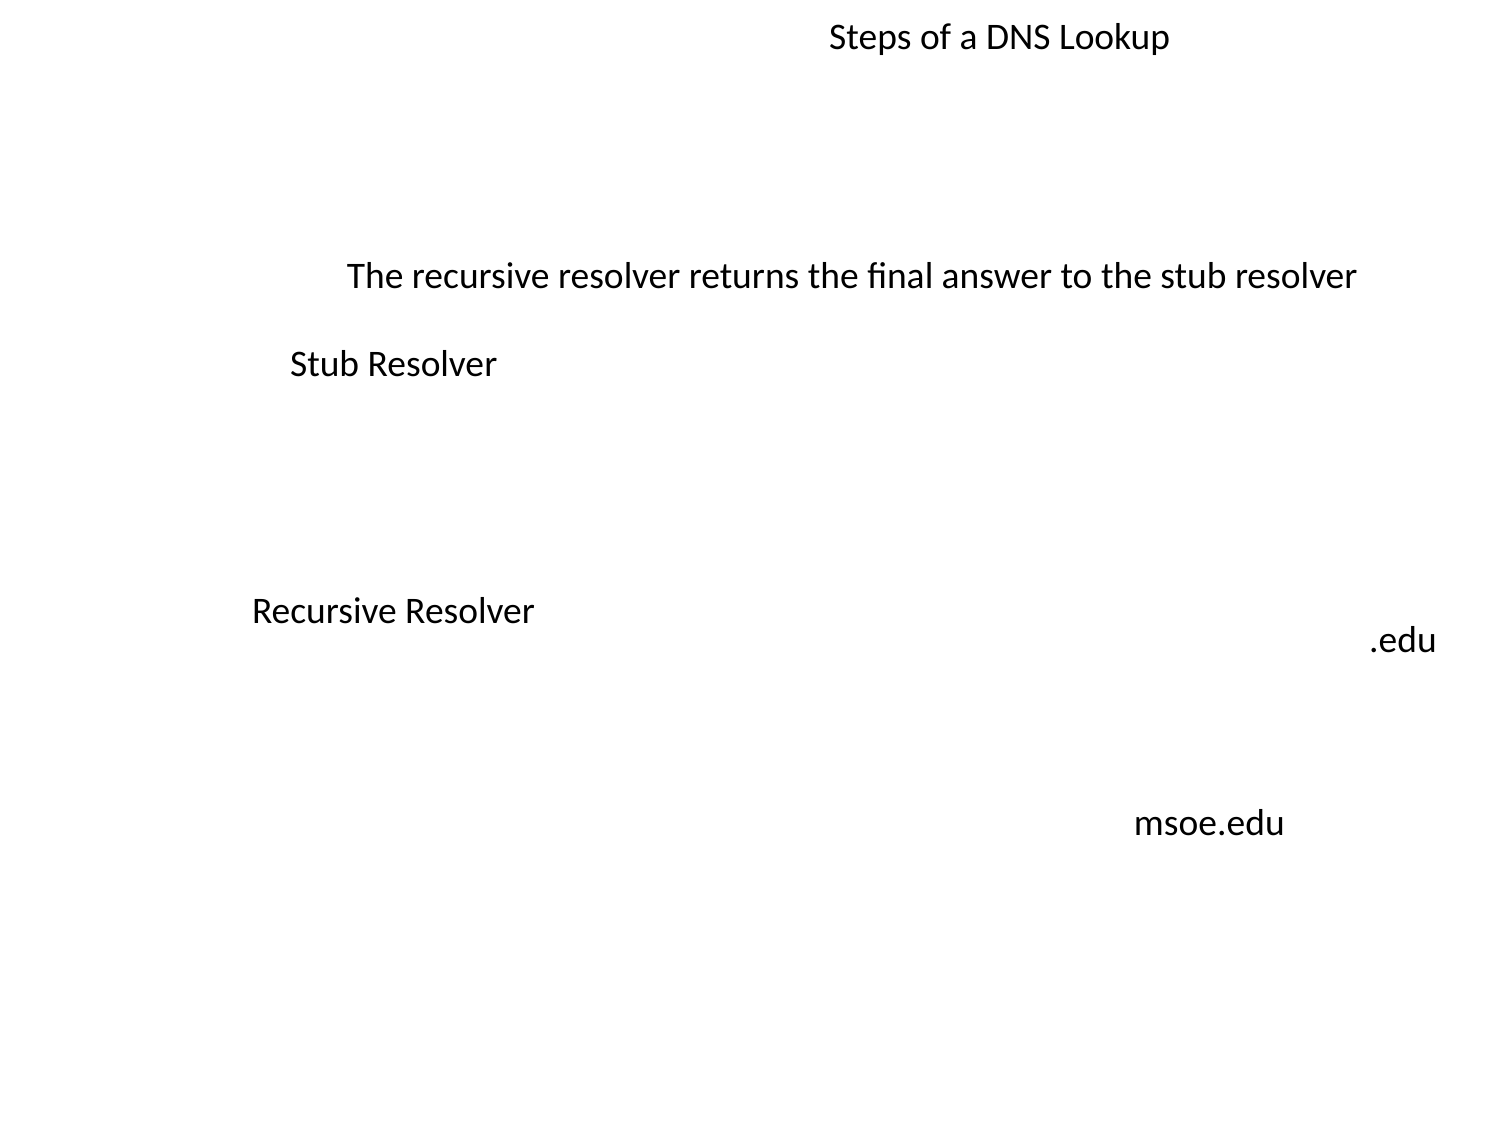

Steps of a DNS Lookup
The recursive resolver returns the final answer to the stub resolver
Stub Resolver

.(root)
Recursive Resolver
.edu
.org
msoe.edu
mit.edu
cs101.org